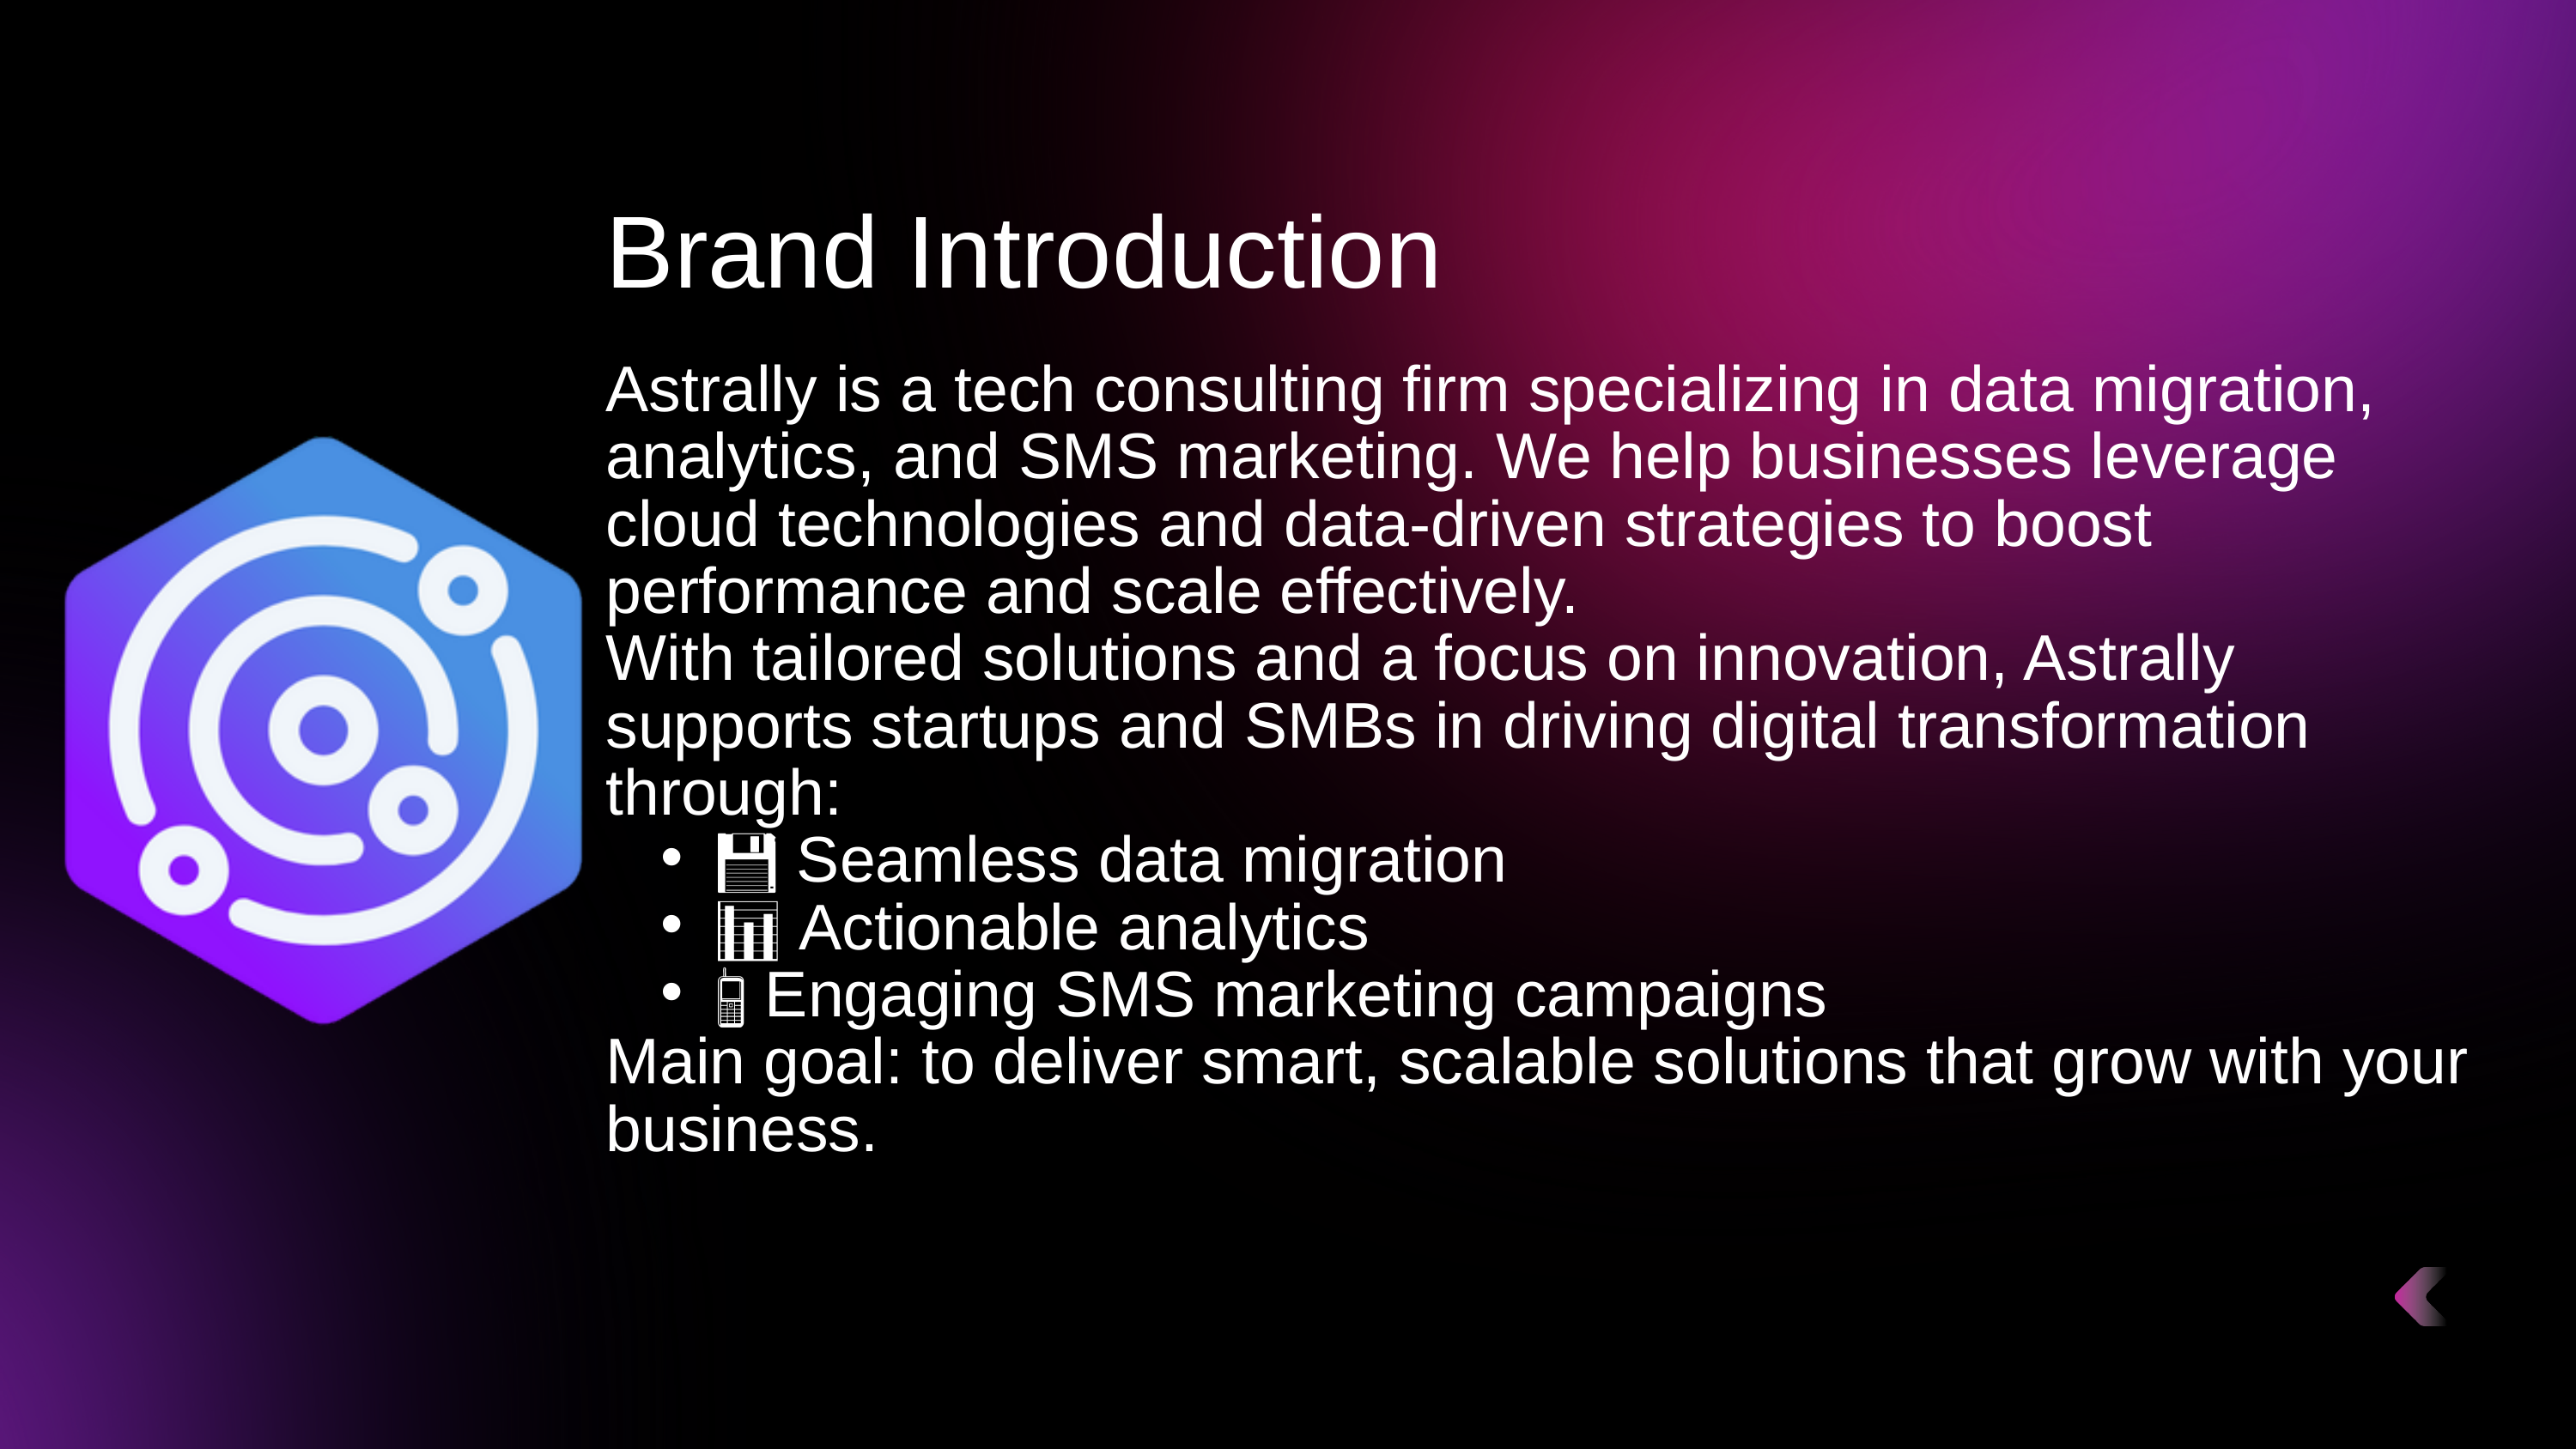

Brand Introduction
Astrally is a tech consulting firm specializing in data migration, analytics, and SMS marketing. We help businesses leverage cloud technologies and data-driven strategies to boost performance and scale effectively.
With tailored solutions and a focus on innovation, Astrally supports startups and SMBs in driving digital transformation through:
💾 Seamless data migration
📊 Actionable analytics
📱 Engaging SMS marketing campaigns
Main goal: to deliver smart, scalable solutions that grow with your business.